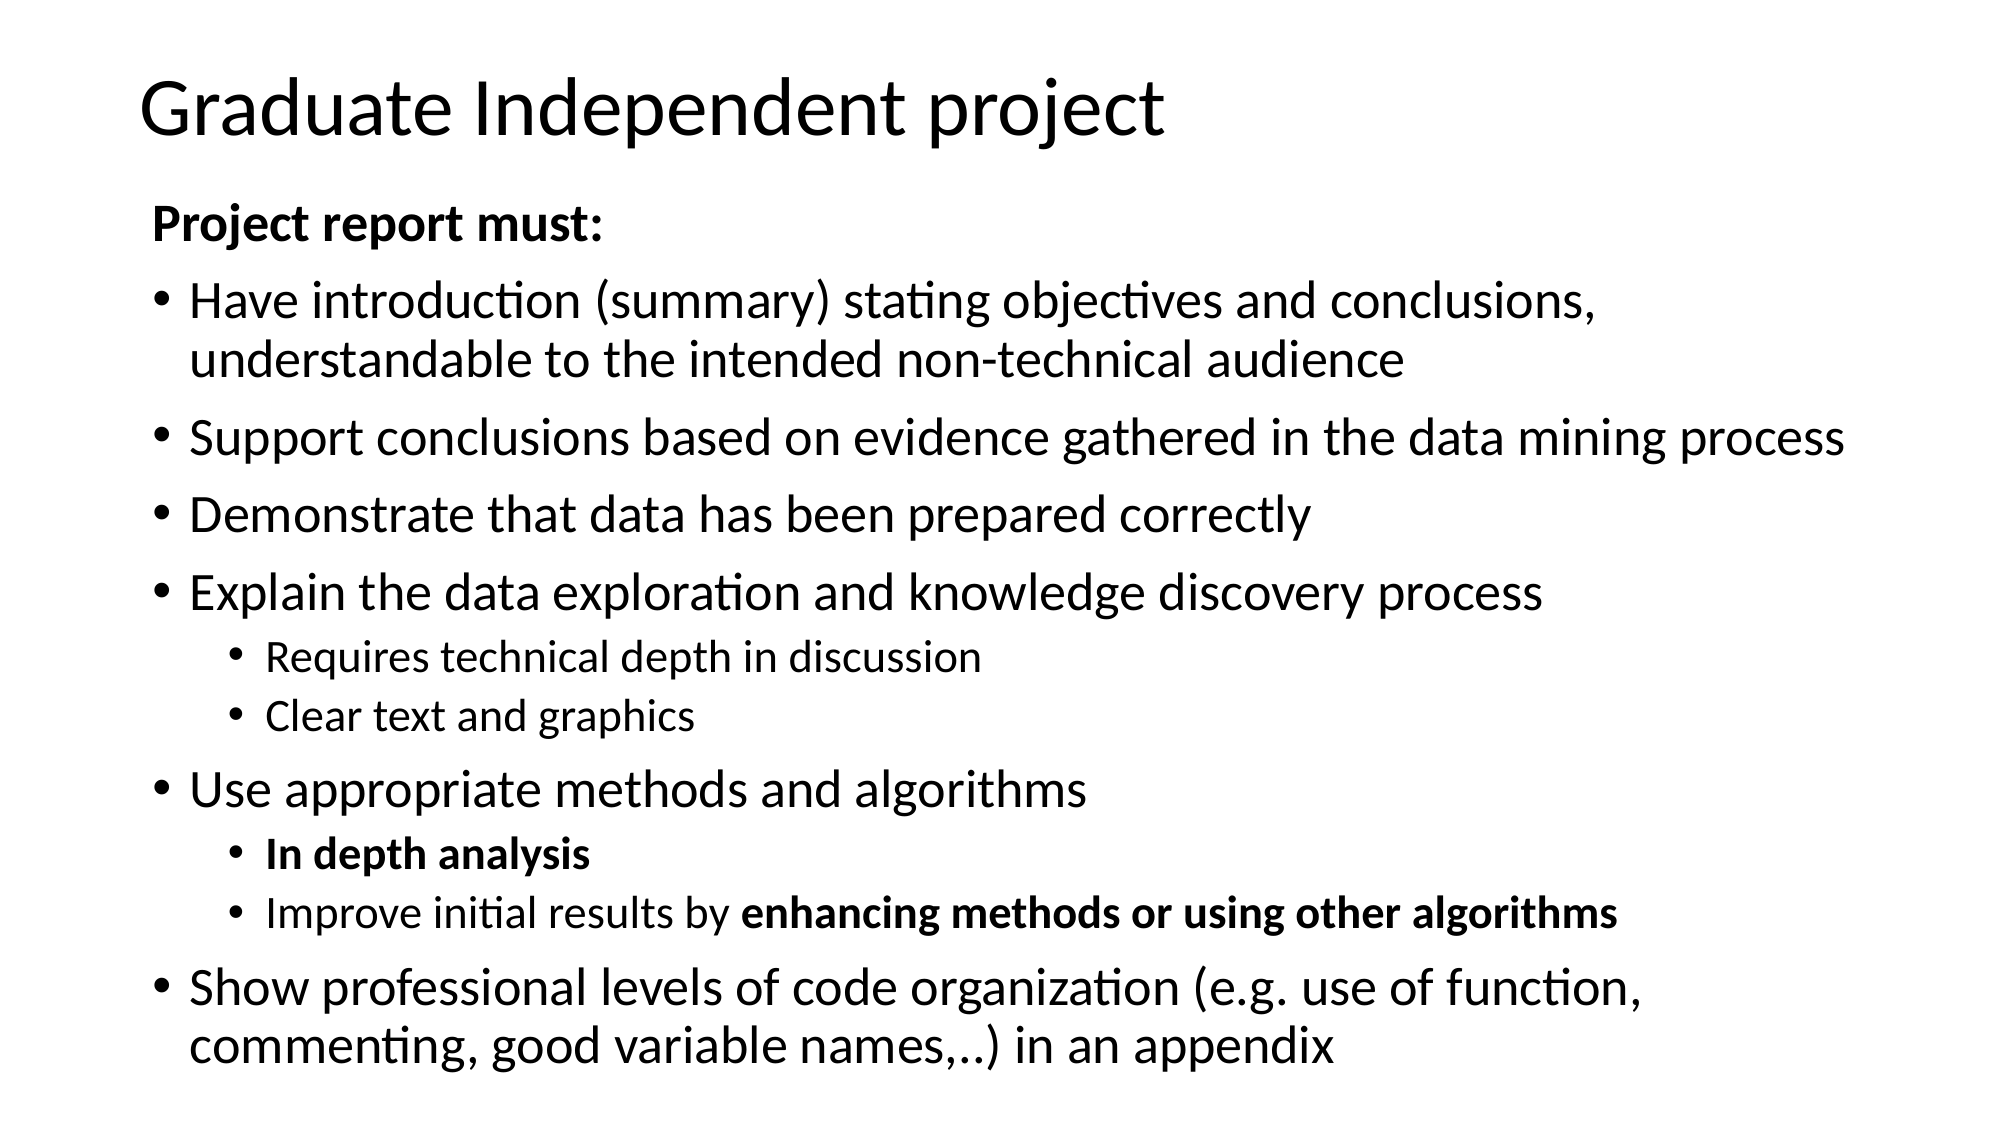

# Graduate Independent project
Project report must:
Have introduction (summary) stating objectives and conclusions, understandable to the intended non-technical audience
Support conclusions based on evidence gathered in the data mining process
Demonstrate that data has been prepared correctly
Explain the data exploration and knowledge discovery process
Requires technical depth in discussion
Clear text and graphics
Use appropriate methods and algorithms
In depth analysis
Improve initial results by enhancing methods or using other algorithms
Show professional levels of code organization (e.g. use of function, commenting, good variable names,..) in an appendix